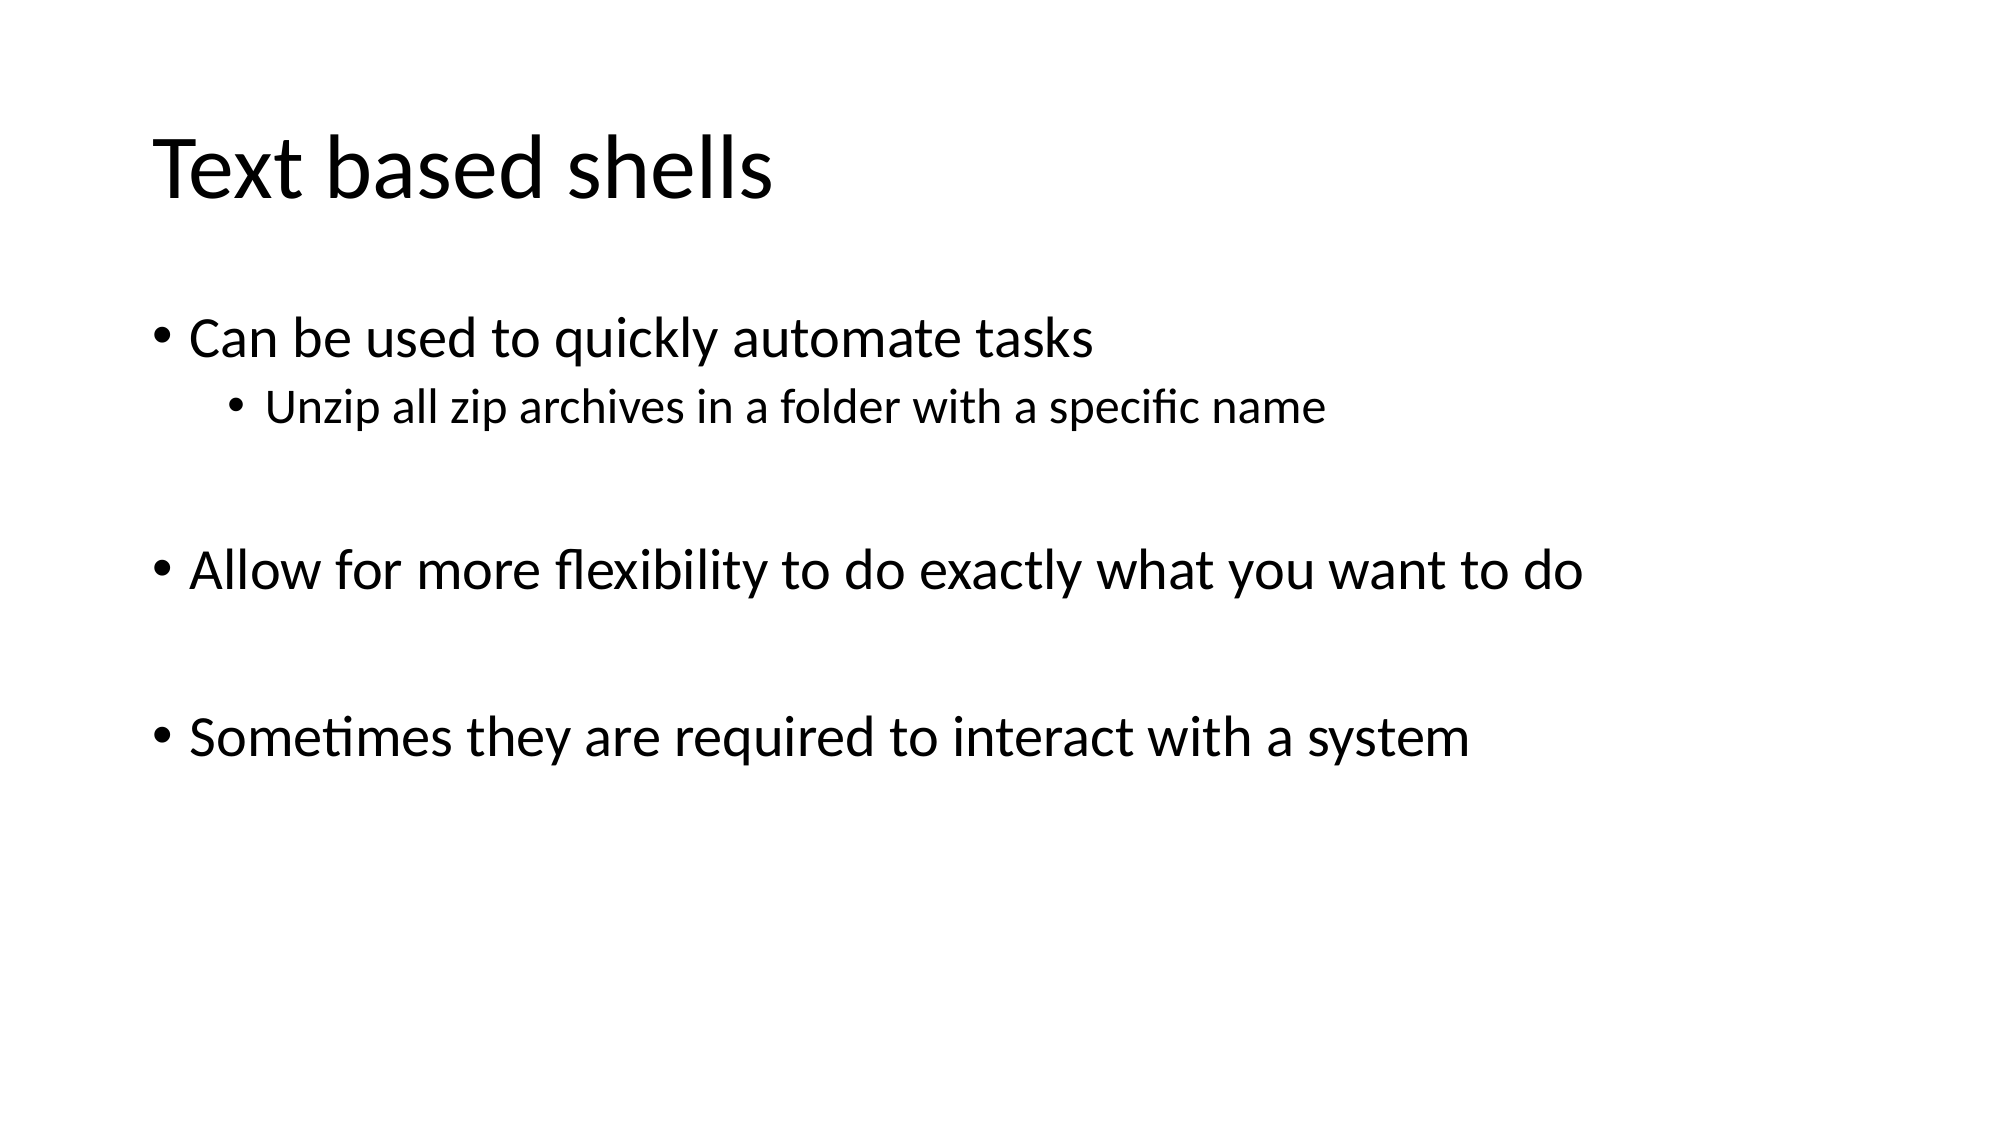

# Text based shells
Can be used to quickly automate tasks
Unzip all zip archives in a folder with a specific name

Allow for more flexibility to do exactly what you want to do

Sometimes they are required to interact with a system